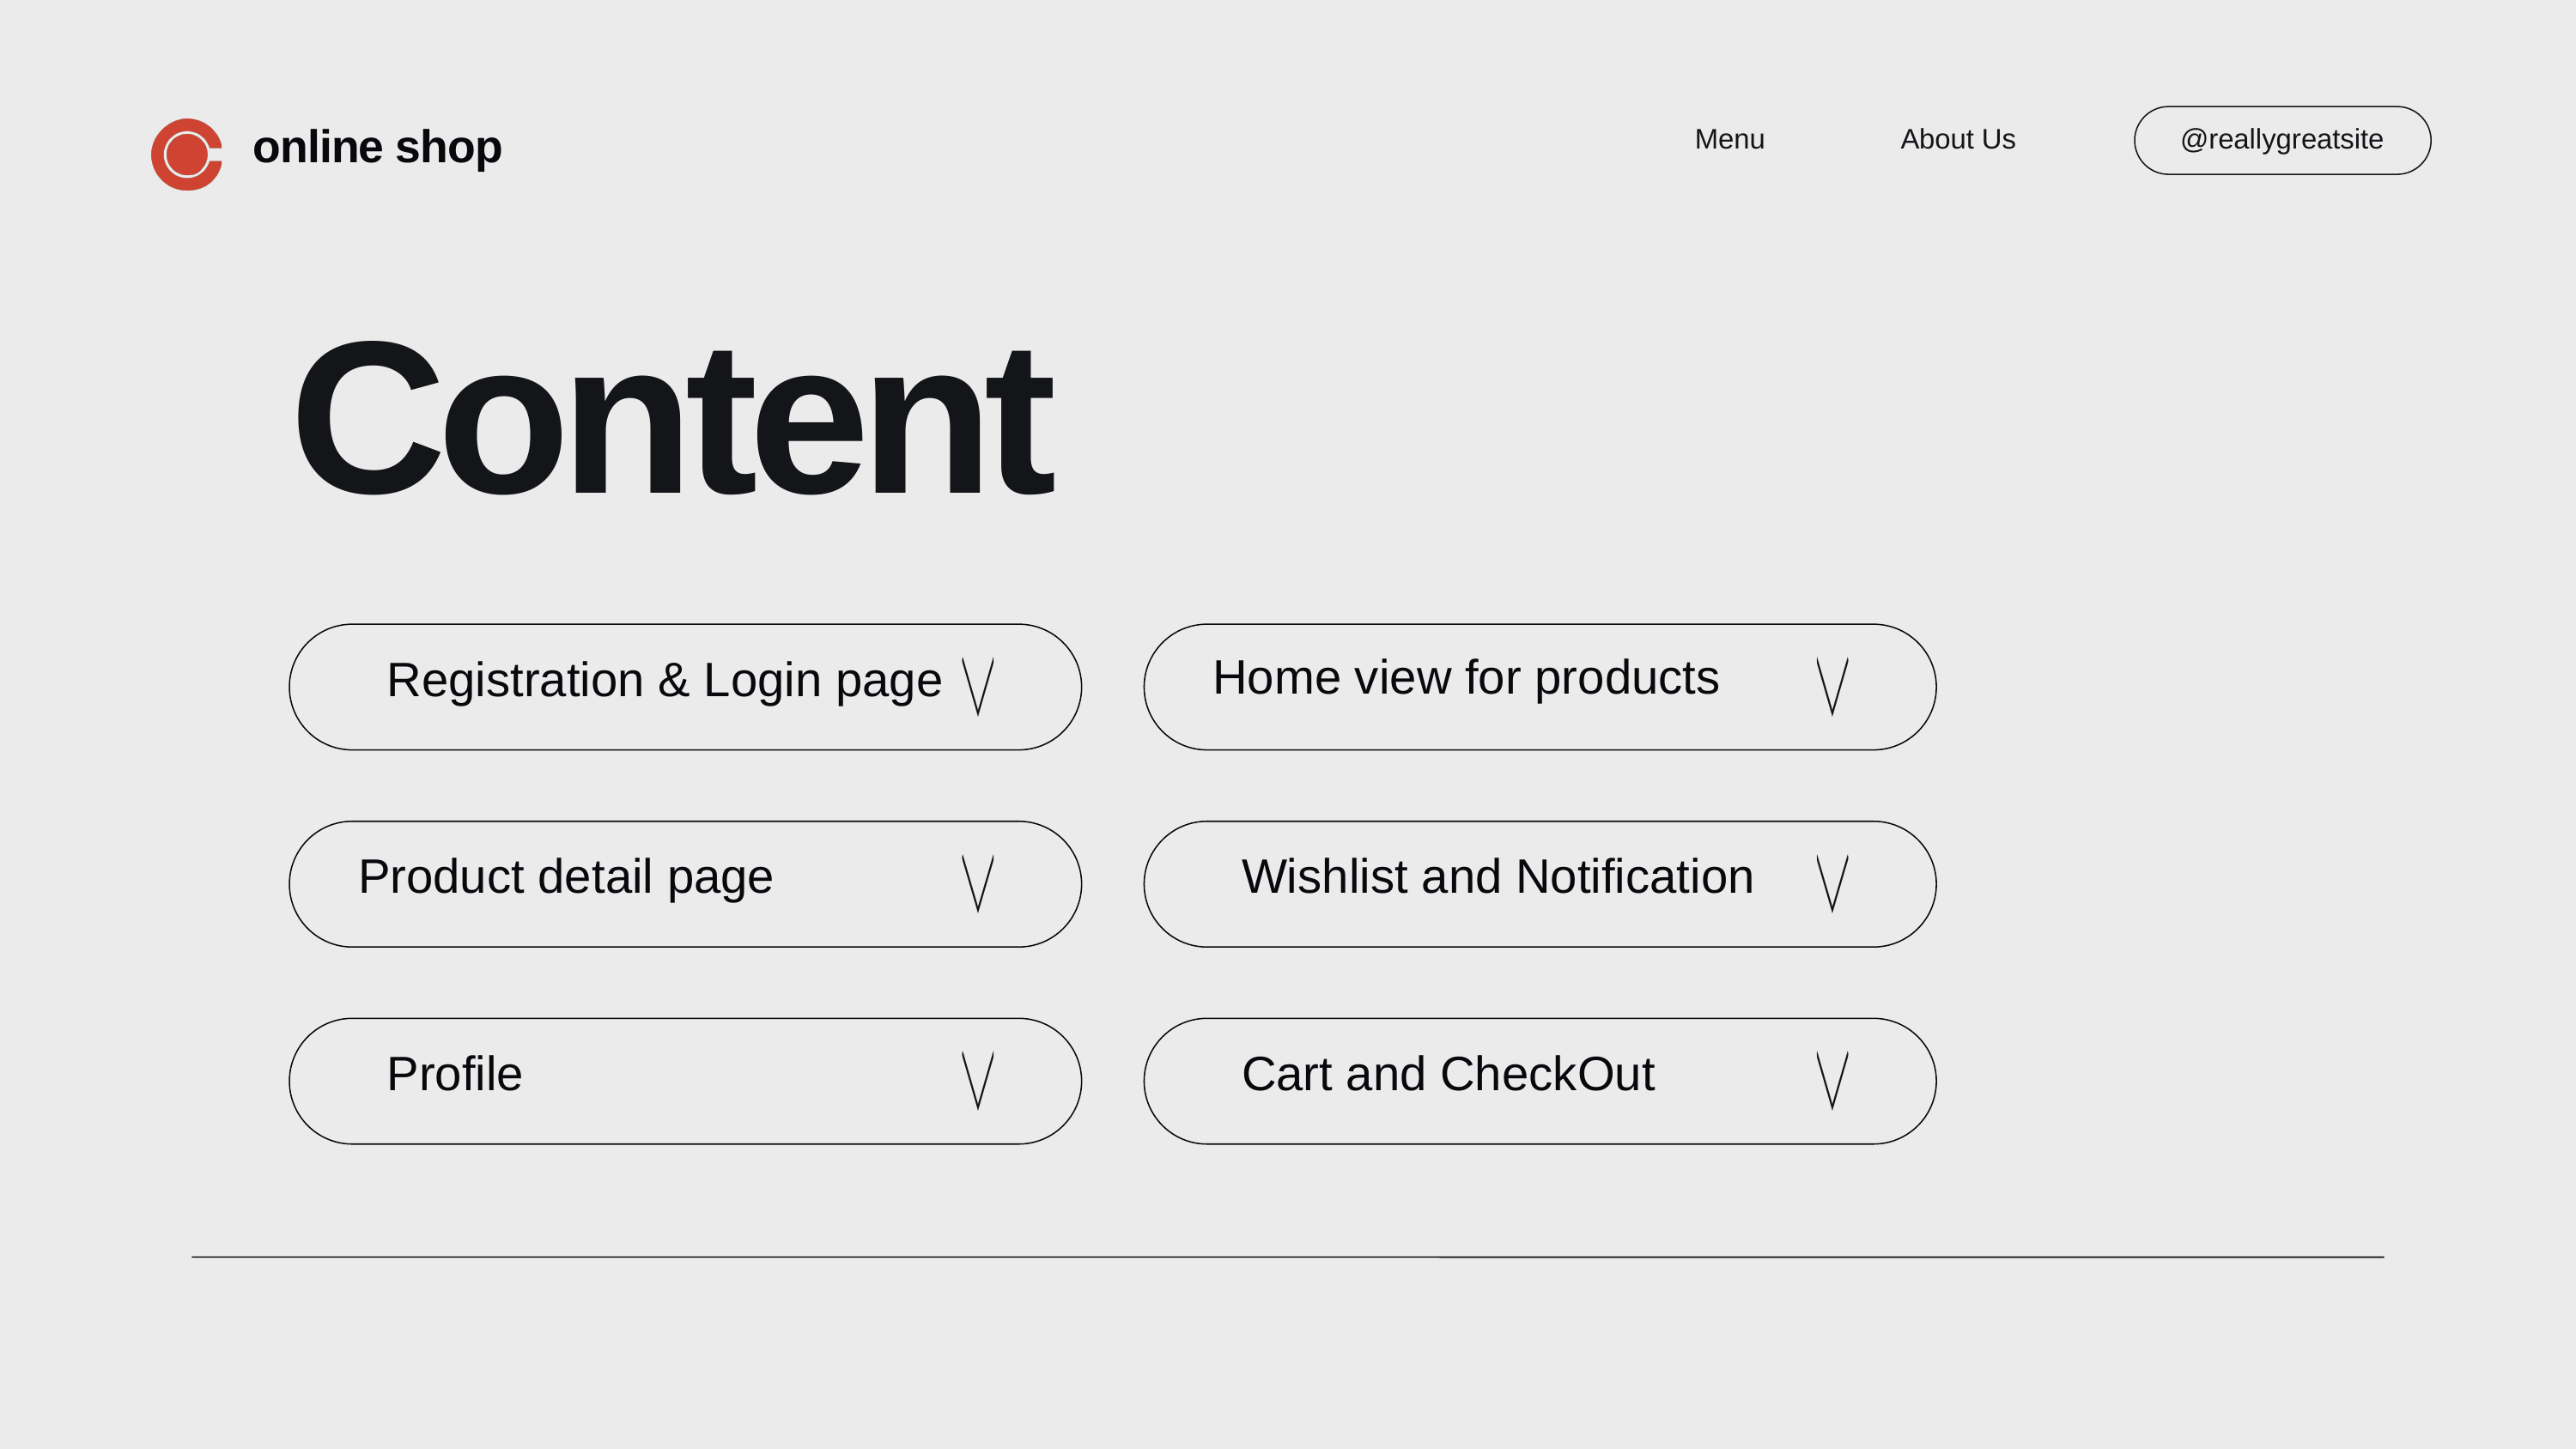

Menu
About Us
@reallygreatsite
online shop
Content

Home view for products
Registration & Login page

Product detail page
Wishlist and Notification

Profile
Cart and CheckOut